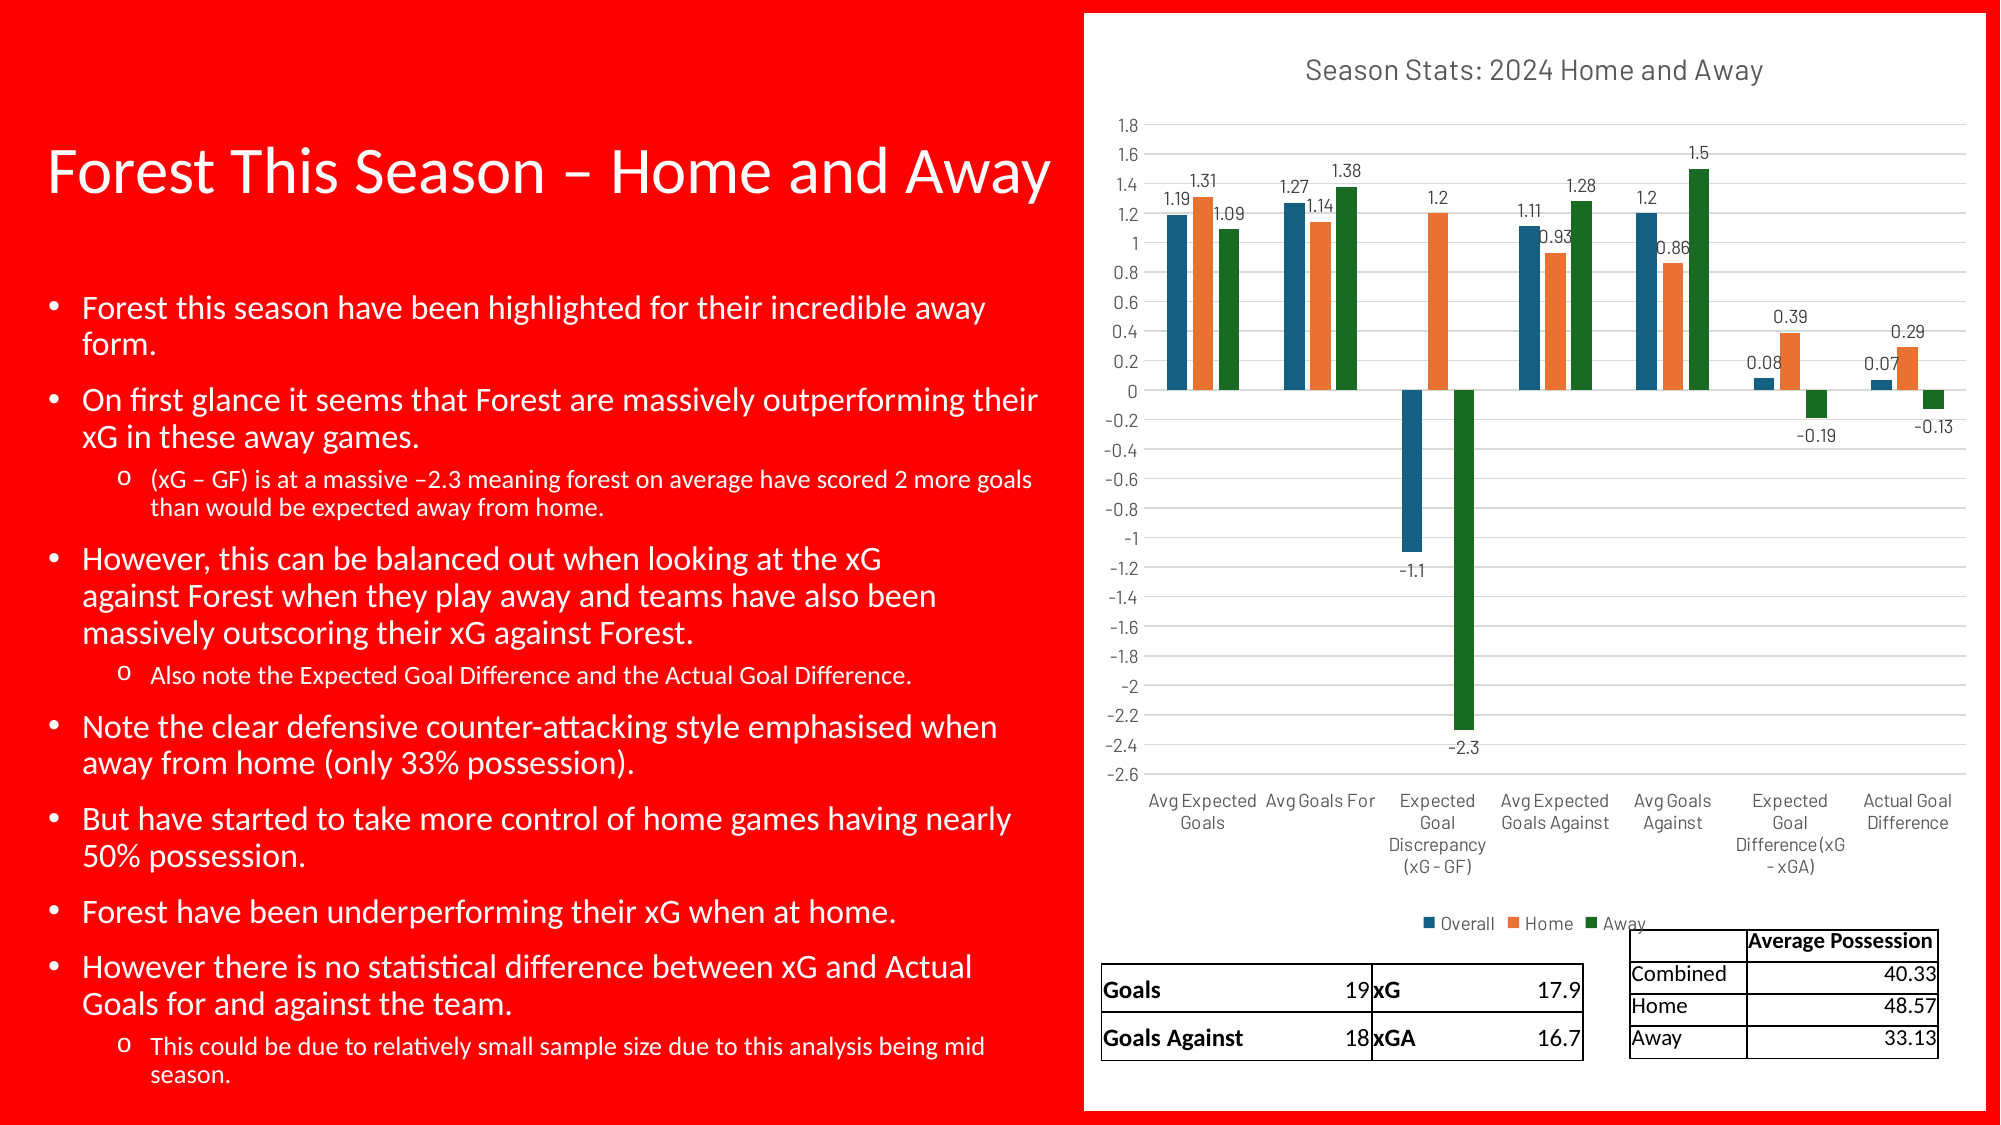

### Chart: Season Stats: 2024 Home and Away

| Category |  |  |  |
|---|---|---|---|
| Avg Expected Goals | 1.19 | 1.31 | 1.09 |
| Avg Goals For | 1.27 | 1.14 | 1.38 |
| Expected Goal Discrepancy (xG - GF) | -1.1 | 1.2 | -2.3 |
| Avg Expected Goals Against | 1.11 | 0.93 | 1.28 |
| Avg Goals Against | 1.2 | 0.86 | 1.5 |
| Expected Goal Difference (xG - xGA) | 0.08 | 0.39 | -0.19 |
| Actual Goal Difference | 0.07 | 0.29 | -0.13 |
Forest This Season – Home and Away
Forest this season have been highlighted for their incredible away form.
On first glance it seems that Forest are massively outperforming their xG in these away games.
(xG – GF) is at a massive –2.3 meaning forest on average have scored 2 more goals than would be expected away from home.
However, this can be balanced out when looking at the xG against Forest when they play away and teams have also been massively outscoring their xG against Forest.
Also note the Expected Goal Difference and the Actual Goal Difference.
Note the clear defensive counter-attacking style emphasised when away from home (only 33% possession).
But have started to take more control of home games having nearly 50% possession.
Forest have been underperforming their xG when at home.
However there is no statistical difference between xG and Actual Goals for and against the team.
This could be due to relatively small sample size due to this analysis being mid season.

|  | Average Possession |
| --- | --- |
| Combined | 40.33 |
| Home | 48.57 |
| Away | 33.13 |
| Goals | 19 | xG | 17.9 |
| --- | --- | --- | --- |
| Goals Against | 18 | xGA | 16.7 |